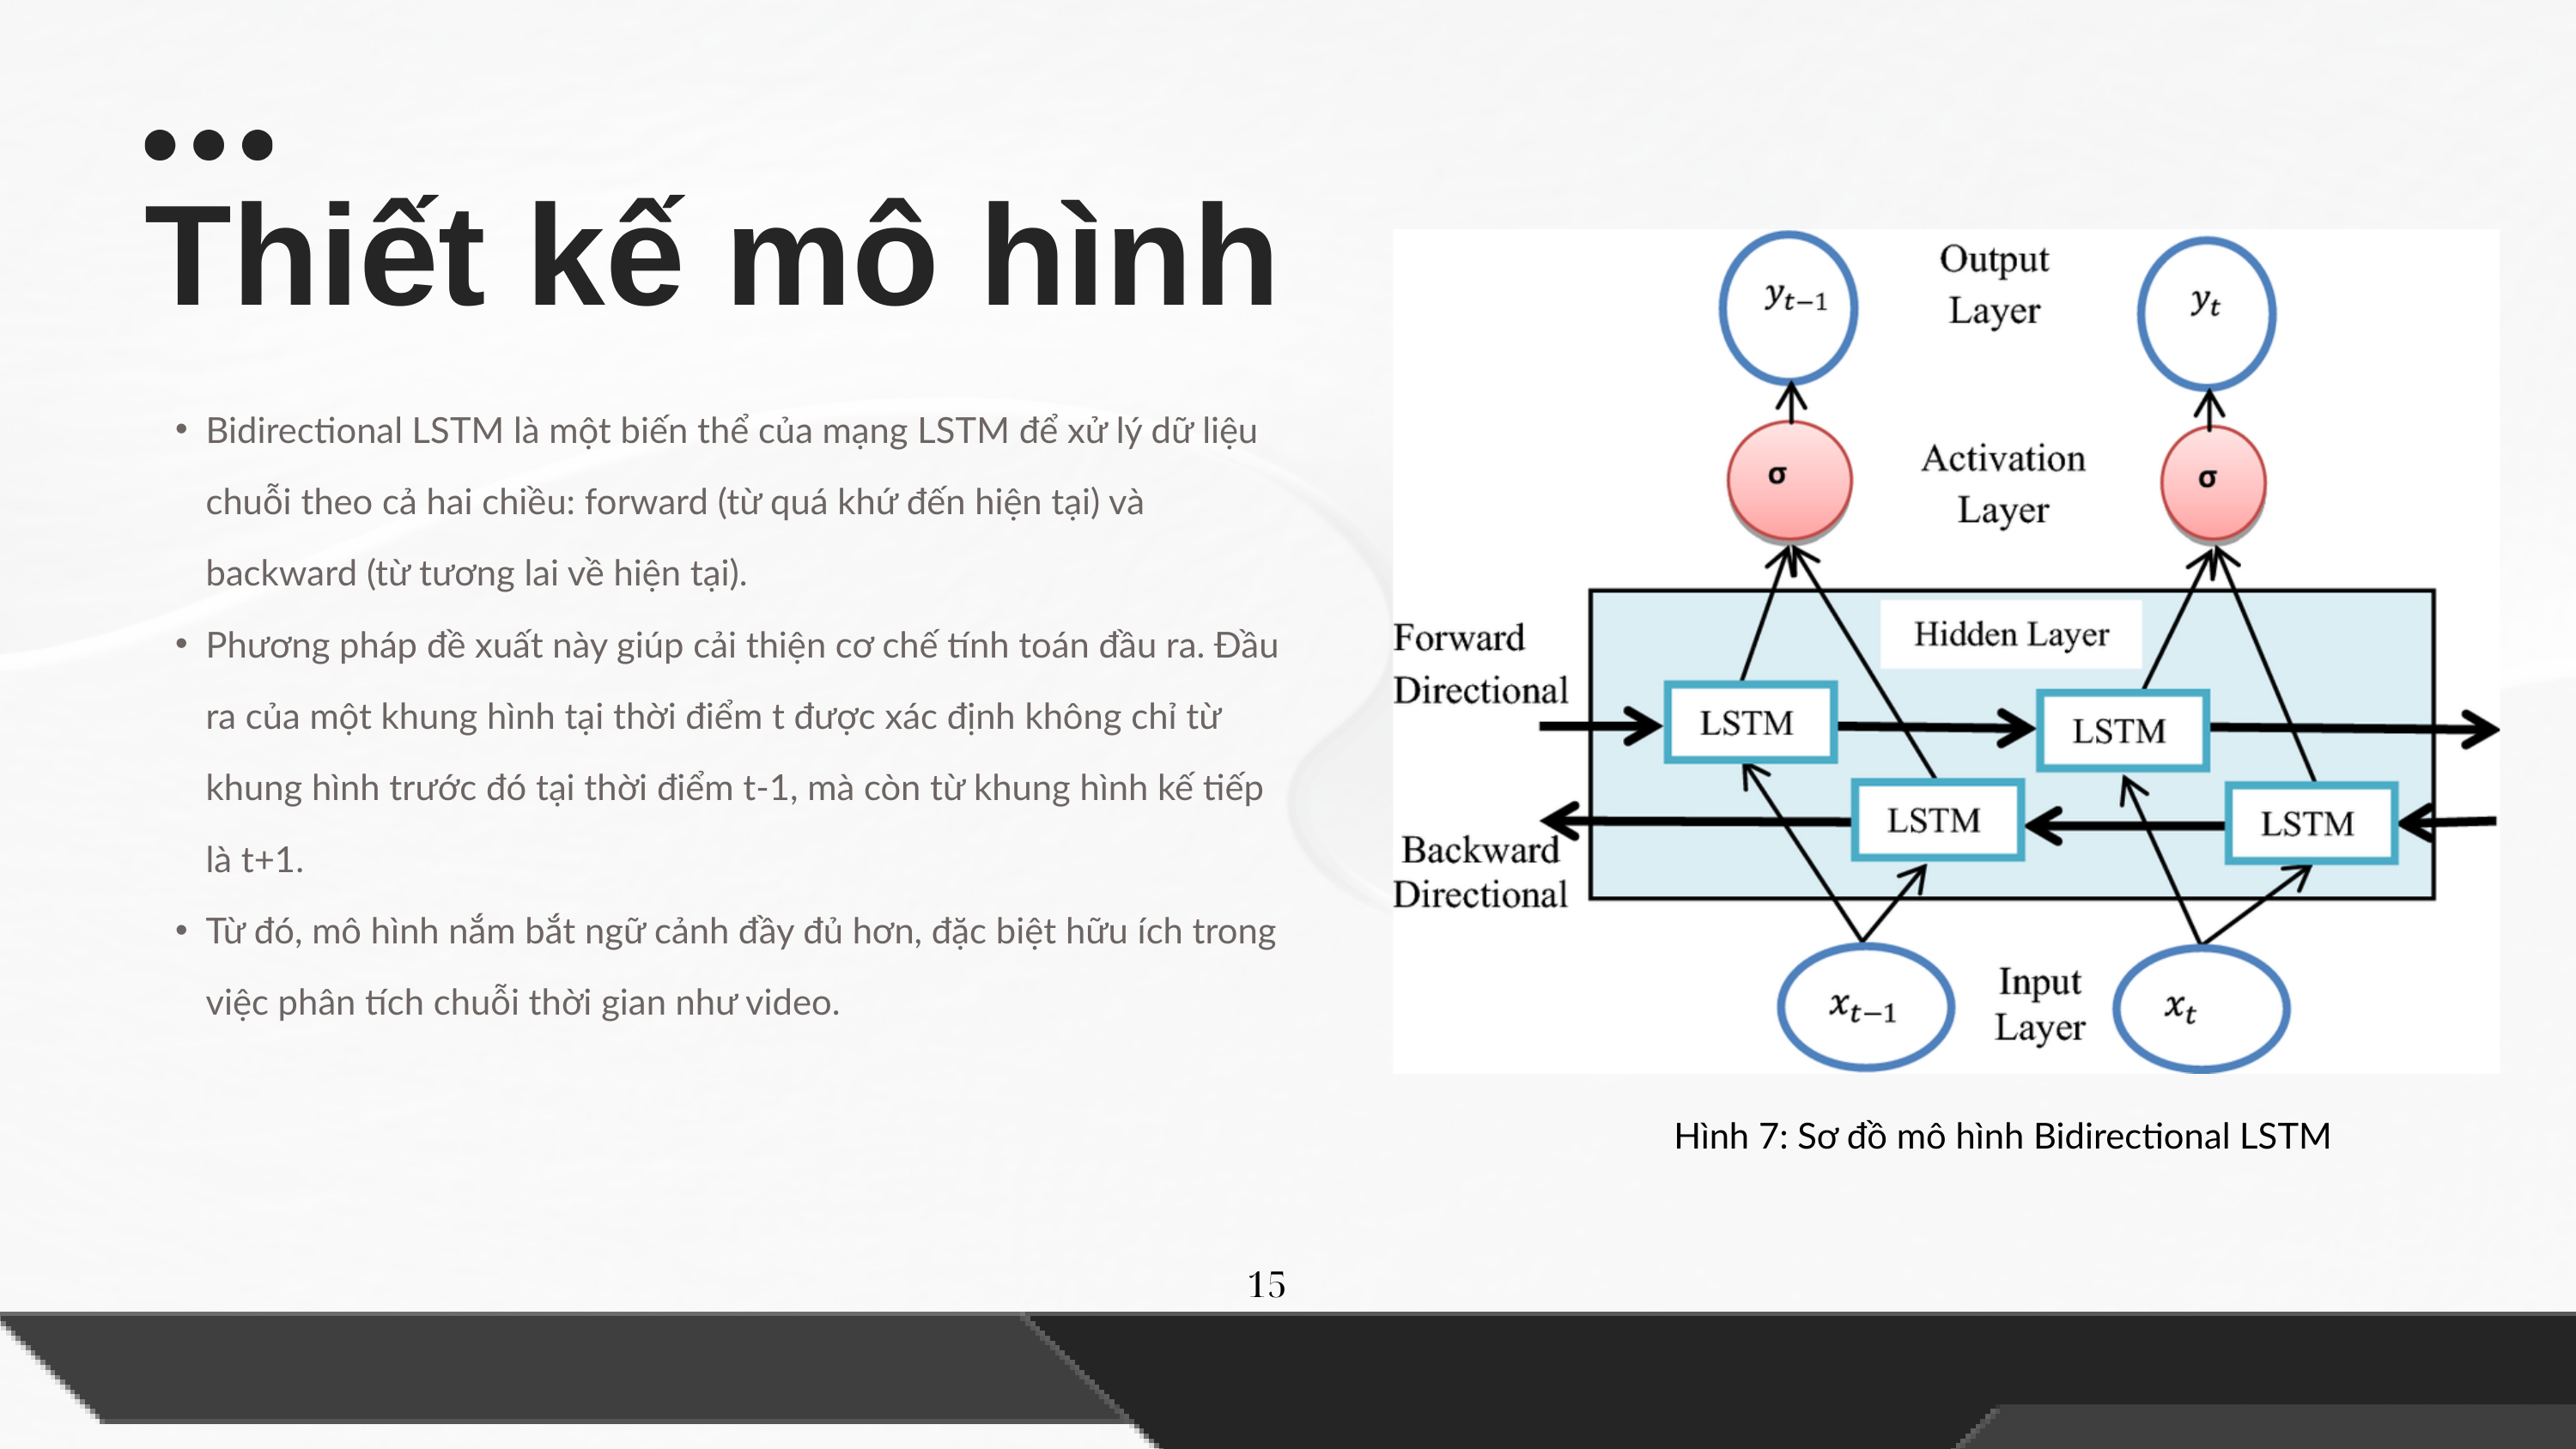

Thiết kế mô hình

Bidirectional LSTM là một biến thể của mạng LSTM để xử lý dữ liệu chuỗi theo cả hai chiều: forward (từ quá khứ đến hiện tại) và backward (từ tương lai về hiện tại).
Phương pháp đề xuất này giúp cải thiện cơ chế tính toán đầu ra. Đầu ra của một khung hình tại thời điểm t được xác định không chỉ từ khung hình trước đó tại thời điểm t-1, mà còn từ khung hình kế tiếp là t+1.
Từ đó, mô hình nắm bắt ngữ cảnh đầy đủ hơn, đặc biệt hữu ích trong việc phân tích chuỗi thời gian như video.
Hình 7: Sơ đồ mô hình Bidirectional LSTM
15